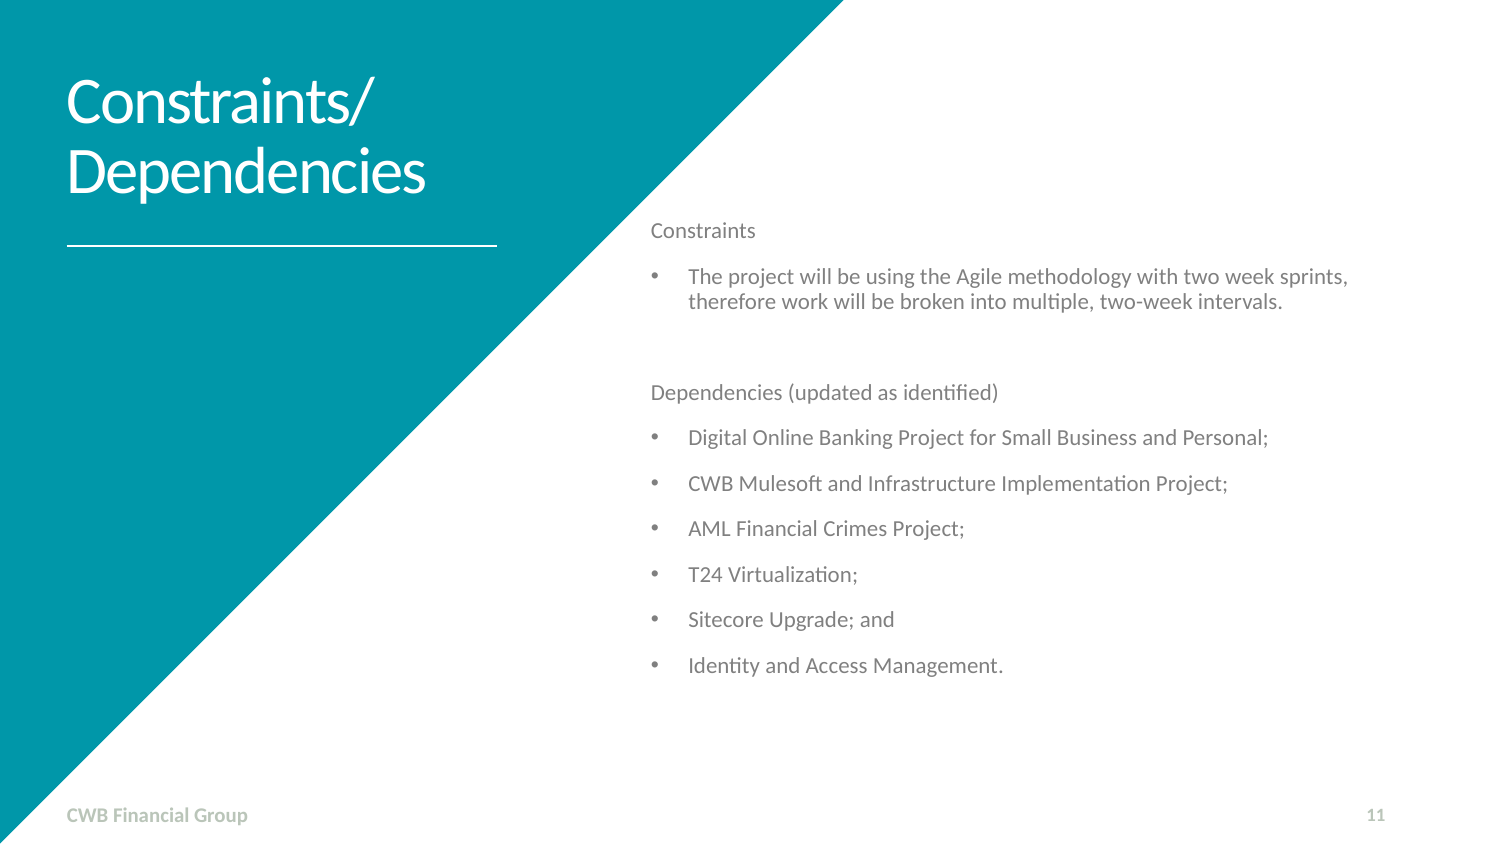

Constraints/
Dependencies
Constraints
The project will be using the Agile methodology with two week sprints, therefore work will be broken into multiple, two-week intervals.

Dependencies (updated as identified)
Digital Online Banking Project for Small Business and Personal;
CWB Mulesoft and Infrastructure Implementation Project;
AML Financial Crimes Project;
T24 Virtualization;
Sitecore Upgrade; and
Identity and Access Management.